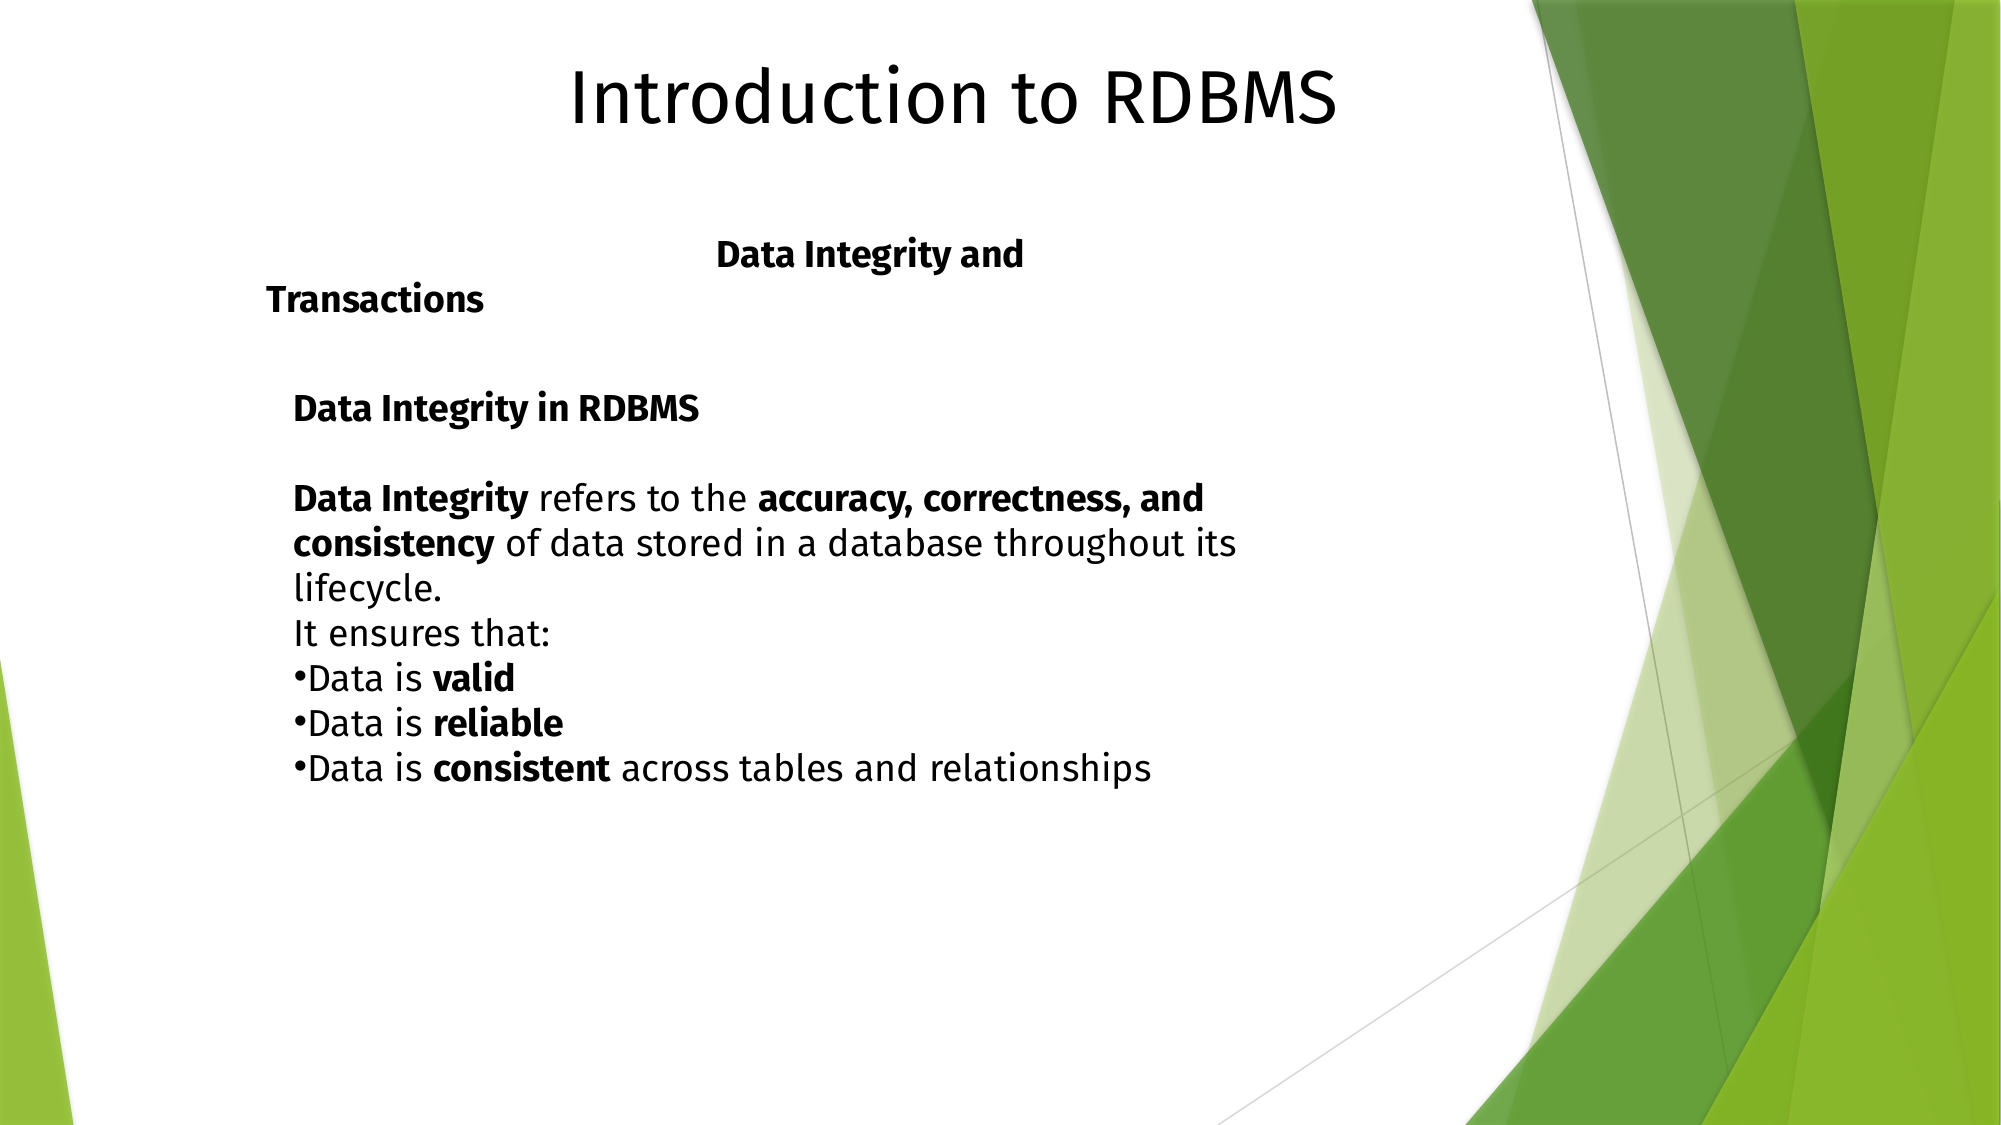

# Introduction to RDBMS
			Data Integrity and Transactions
Data Integrity in RDBMS

Data Integrity refers to the accuracy, correctness, and consistency of data stored in a database throughout its lifecycle.
It ensures that:
Data is valid
Data is reliable
Data is consistent across tables and relationships